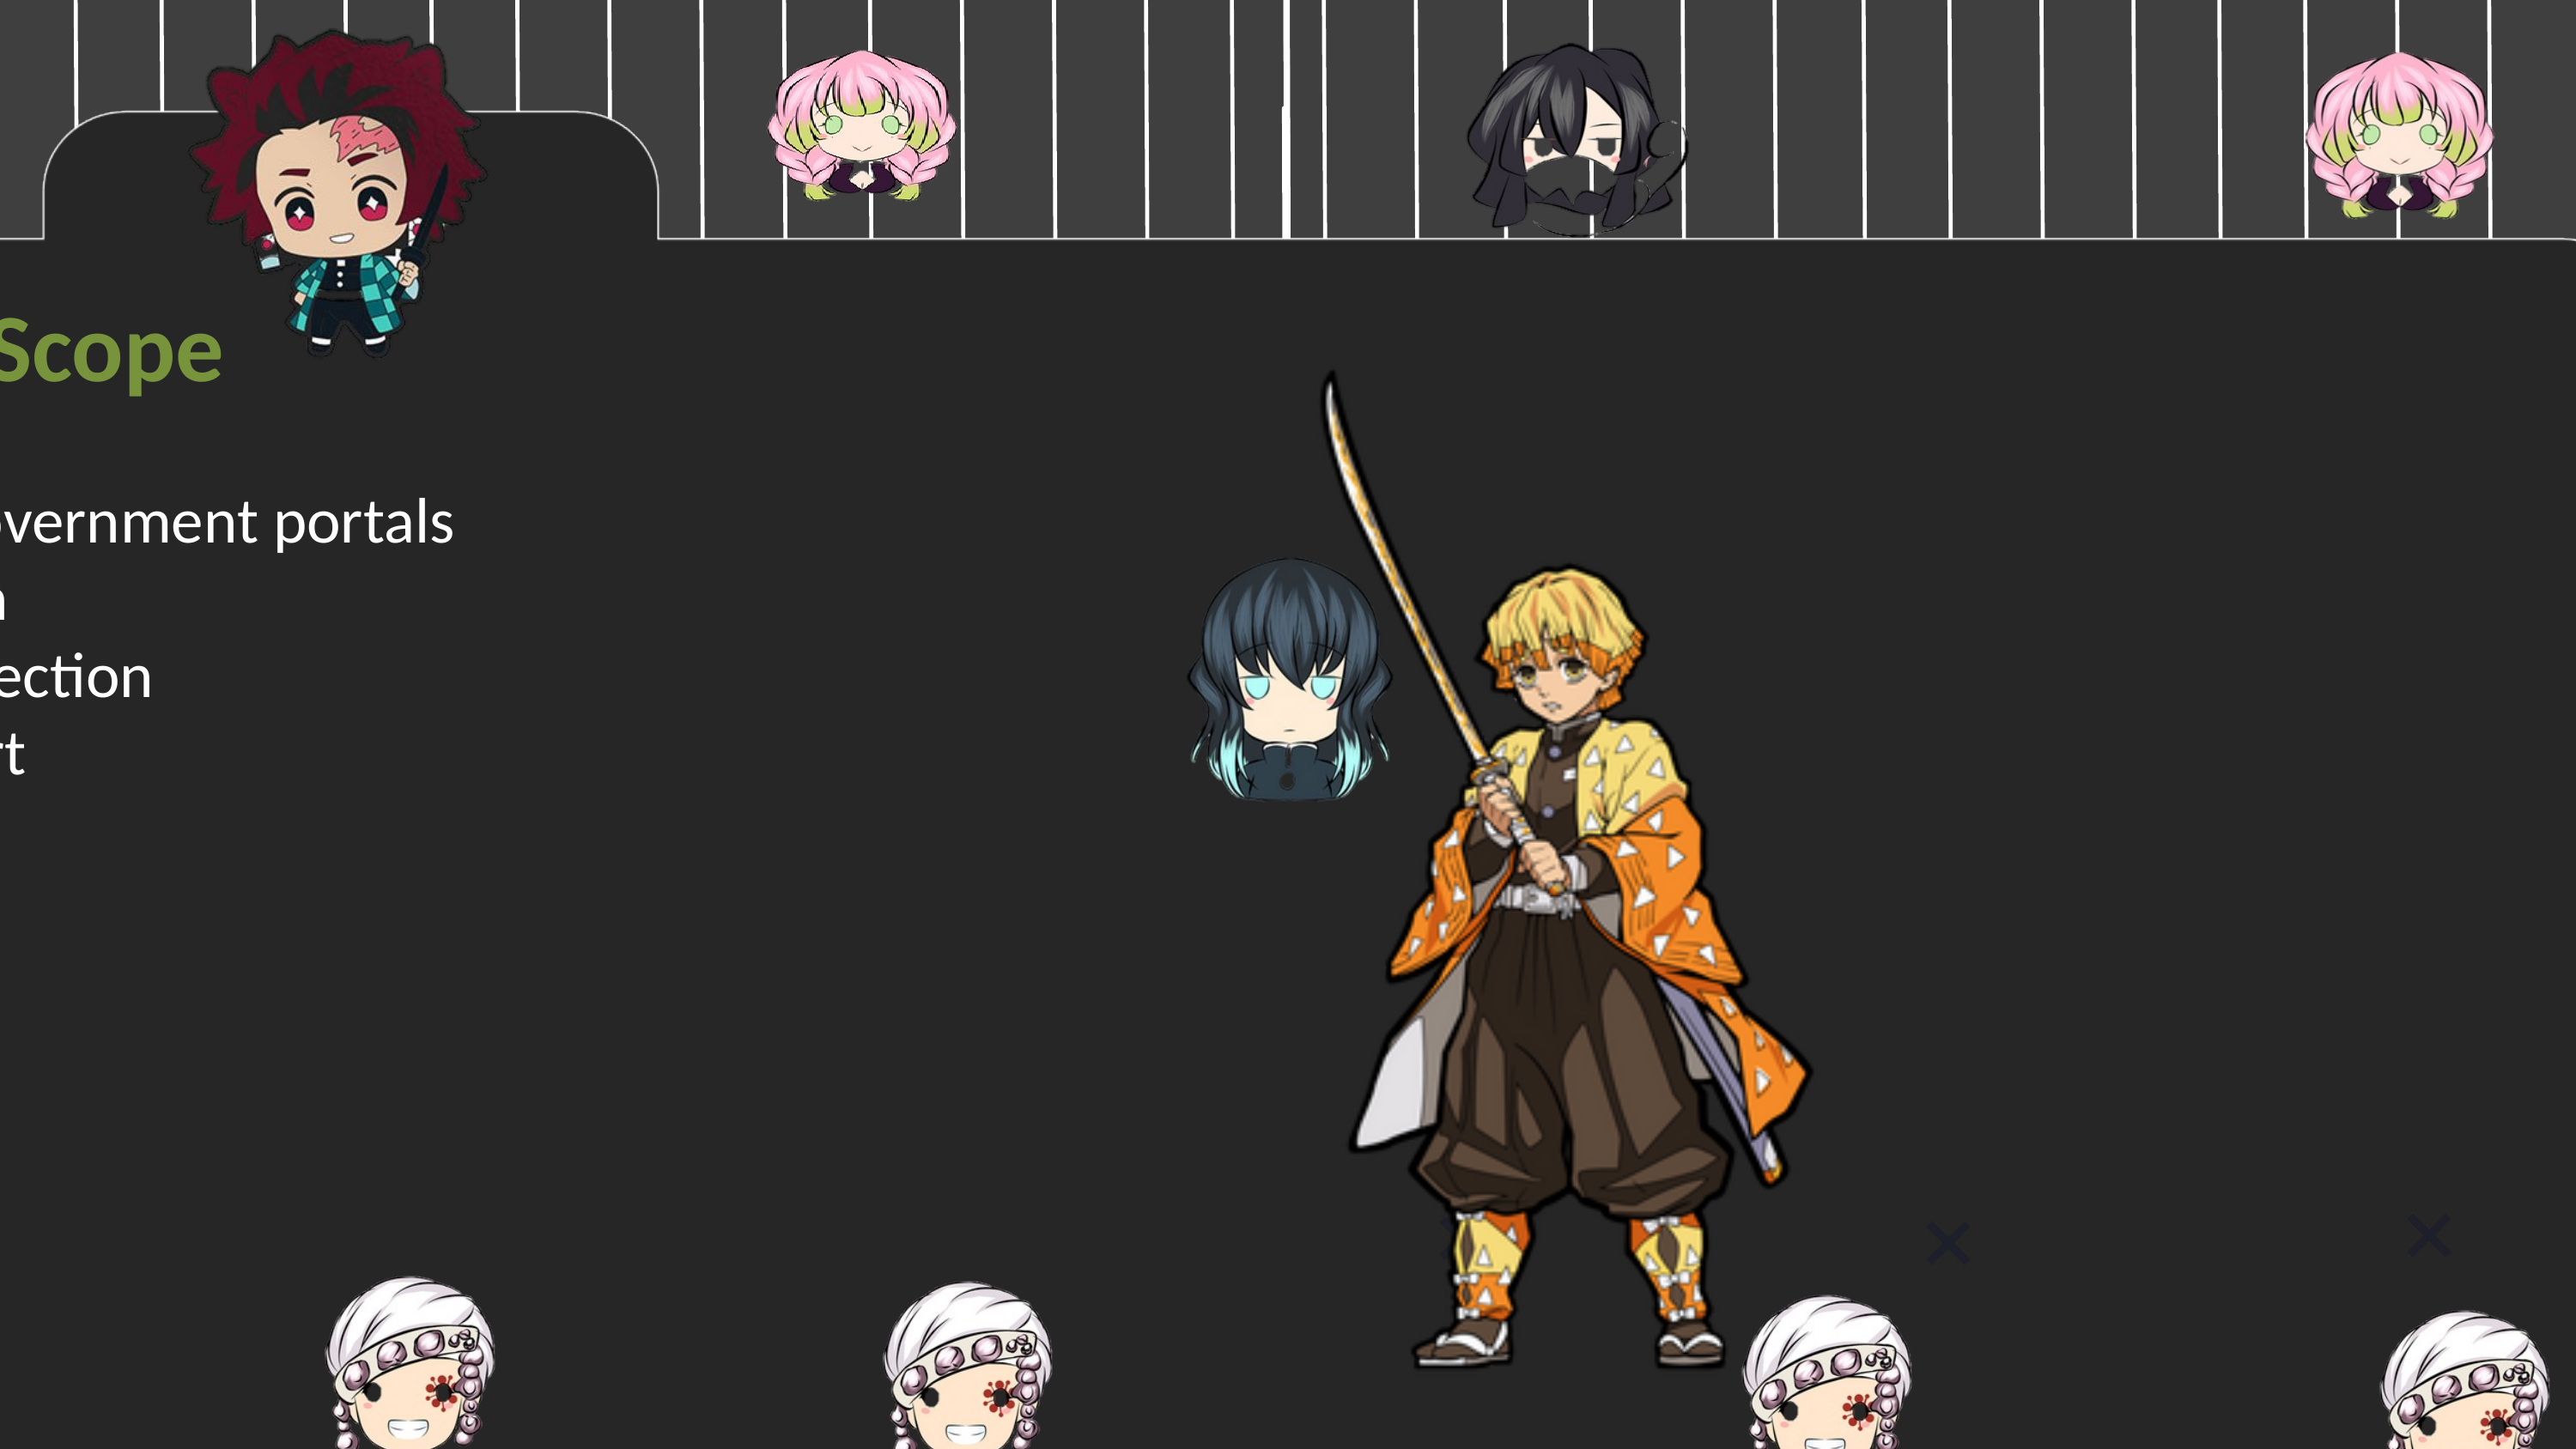

Future Scope

• Integration with government portals
– Mobile app version
– AI-based fraud detection
– Multi-chain support